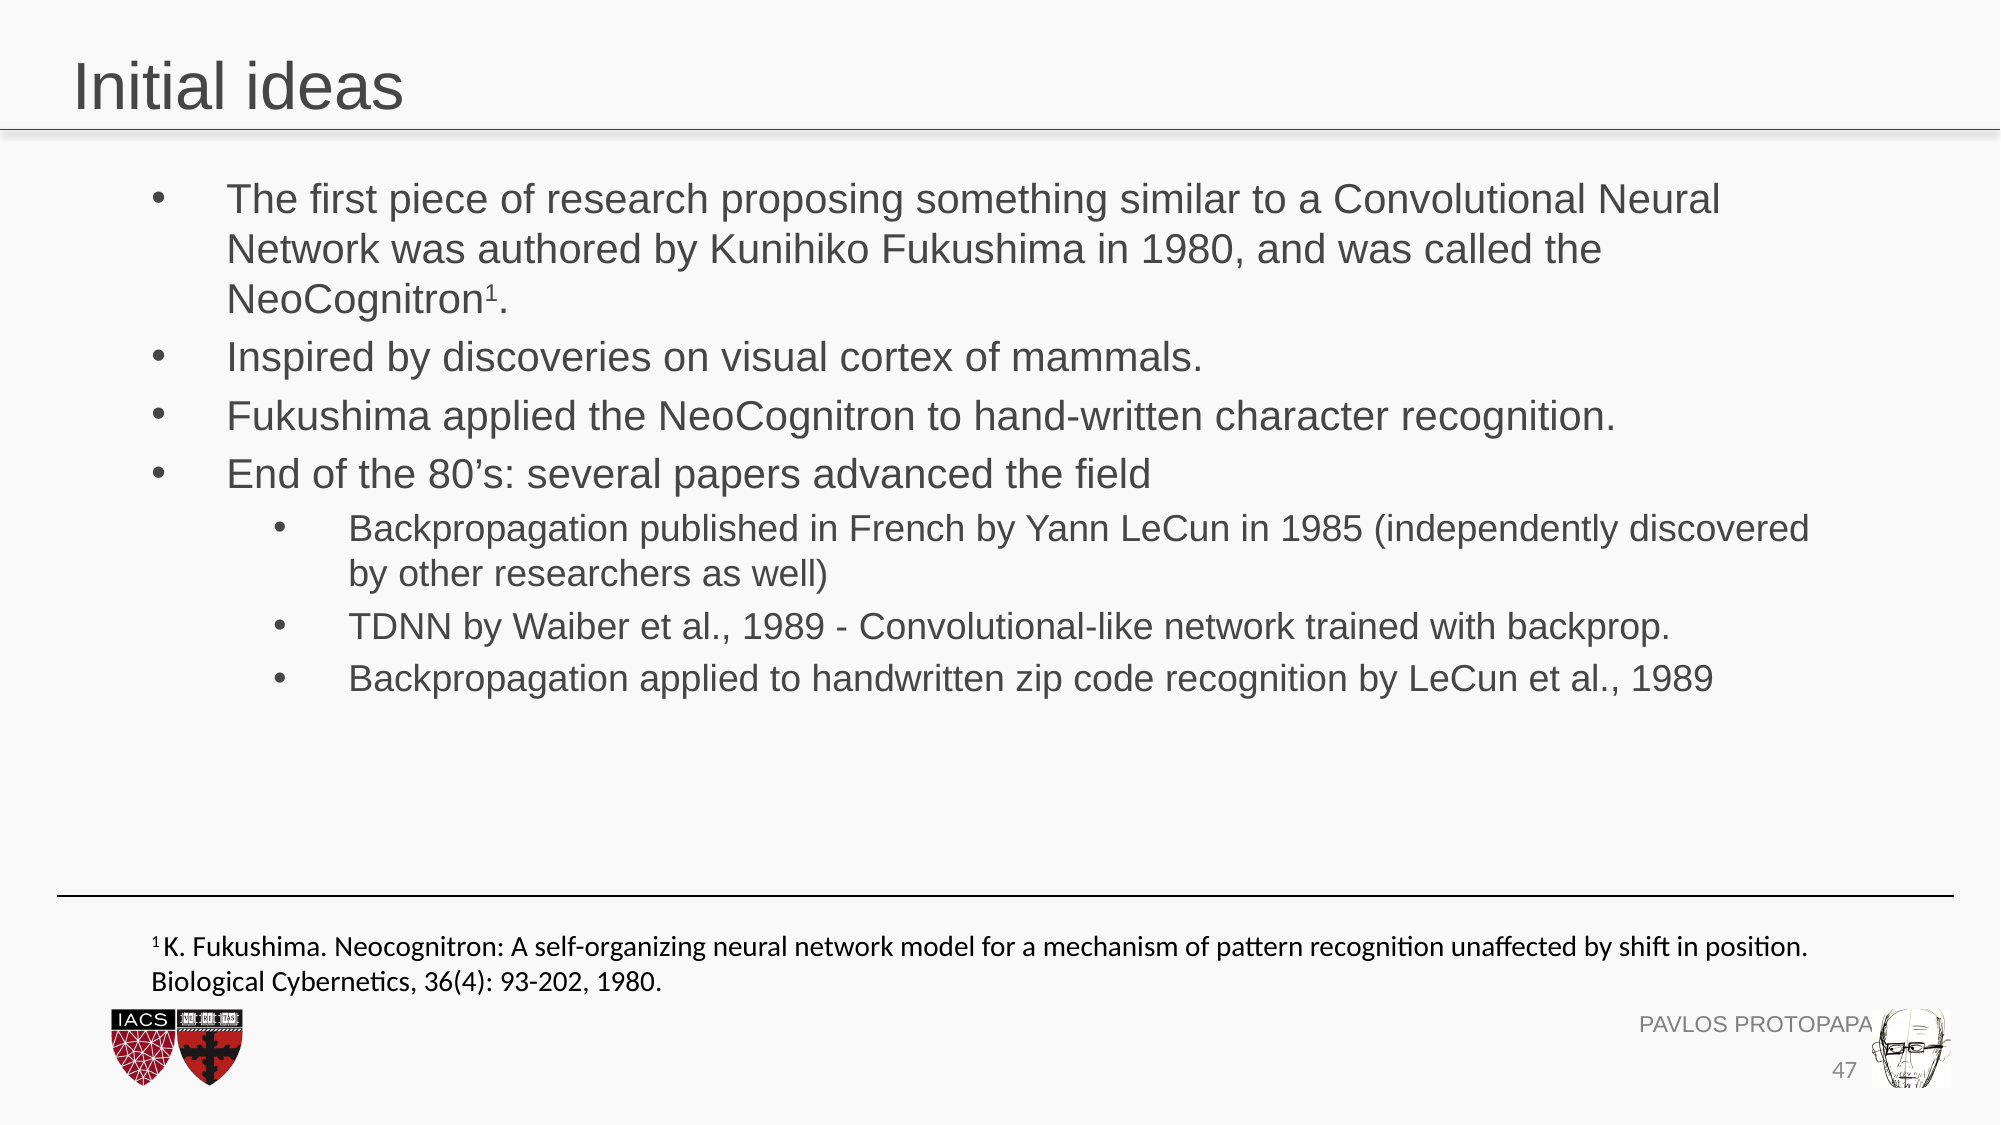

# Initial ideas
The first piece of research proposing something similar to a Convolutional Neural Network was authored by Kunihiko Fukushima in 1980, and was called the NeoCognitron1.
Inspired by discoveries on visual cortex of mammals.
Fukushima applied the NeoCognitron to hand-written character recognition.
End of the 80’s: several papers advanced the field
Backpropagation published in French by Yann LeCun in 1985 (independently discovered by other researchers as well)
TDNN by Waiber et al., 1989 - Convolutional-like network trained with backprop.
Backpropagation applied to handwritten zip code recognition by LeCun et al., 1989
1 K. Fukushima. Neocognitron: A self-organizing neural network model for a mechanism of pattern recognition unaffected by shift in position. Biological Cybernetics, 36(4): 93-202, 1980.
47